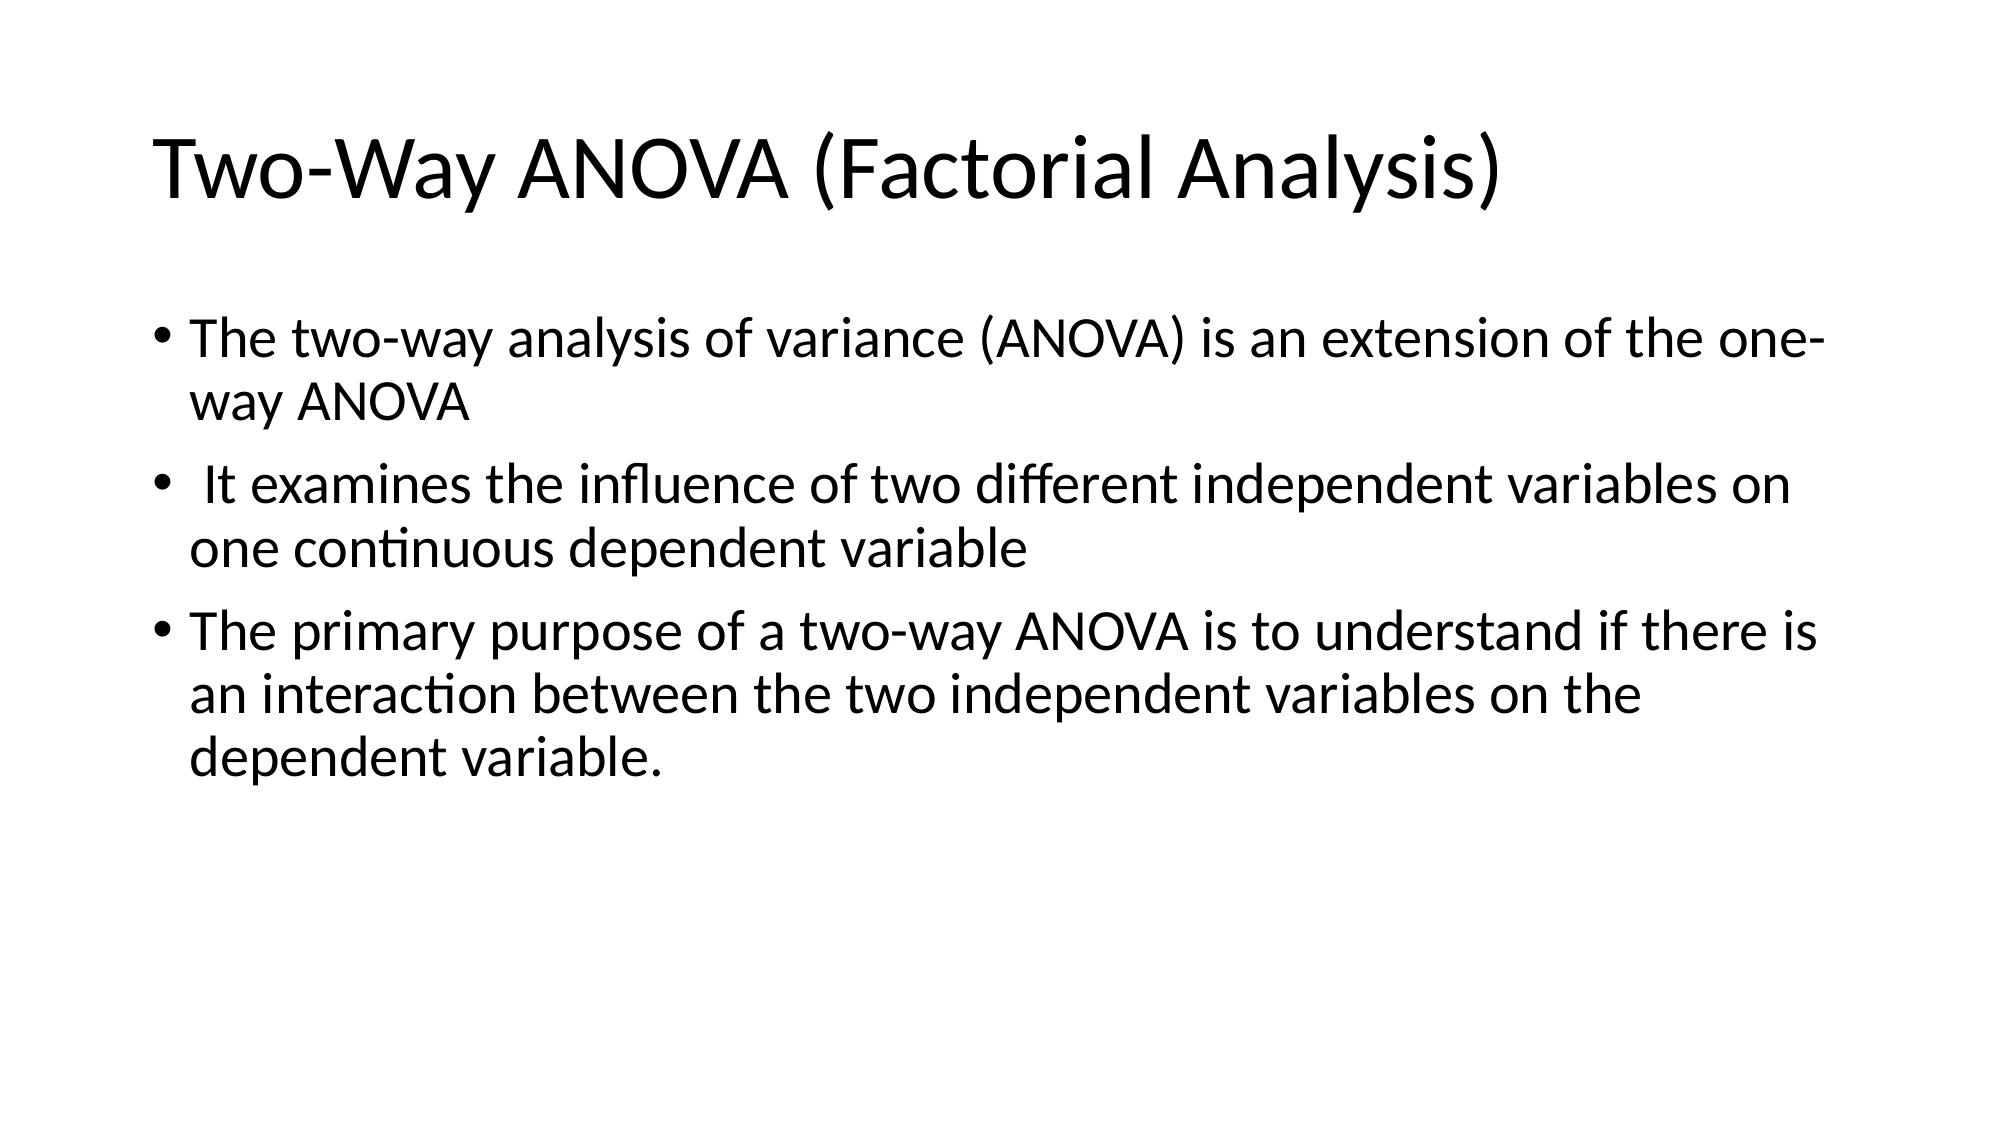

# Two-Way ANOVA (Factorial Analysis)
The two-way analysis of variance (ANOVA) is an extension of the one-way ANOVA
 It examines the influence of two different independent variables on one continuous dependent variable
The primary purpose of a two-way ANOVA is to understand if there is an interaction between the two independent variables on the dependent variable.